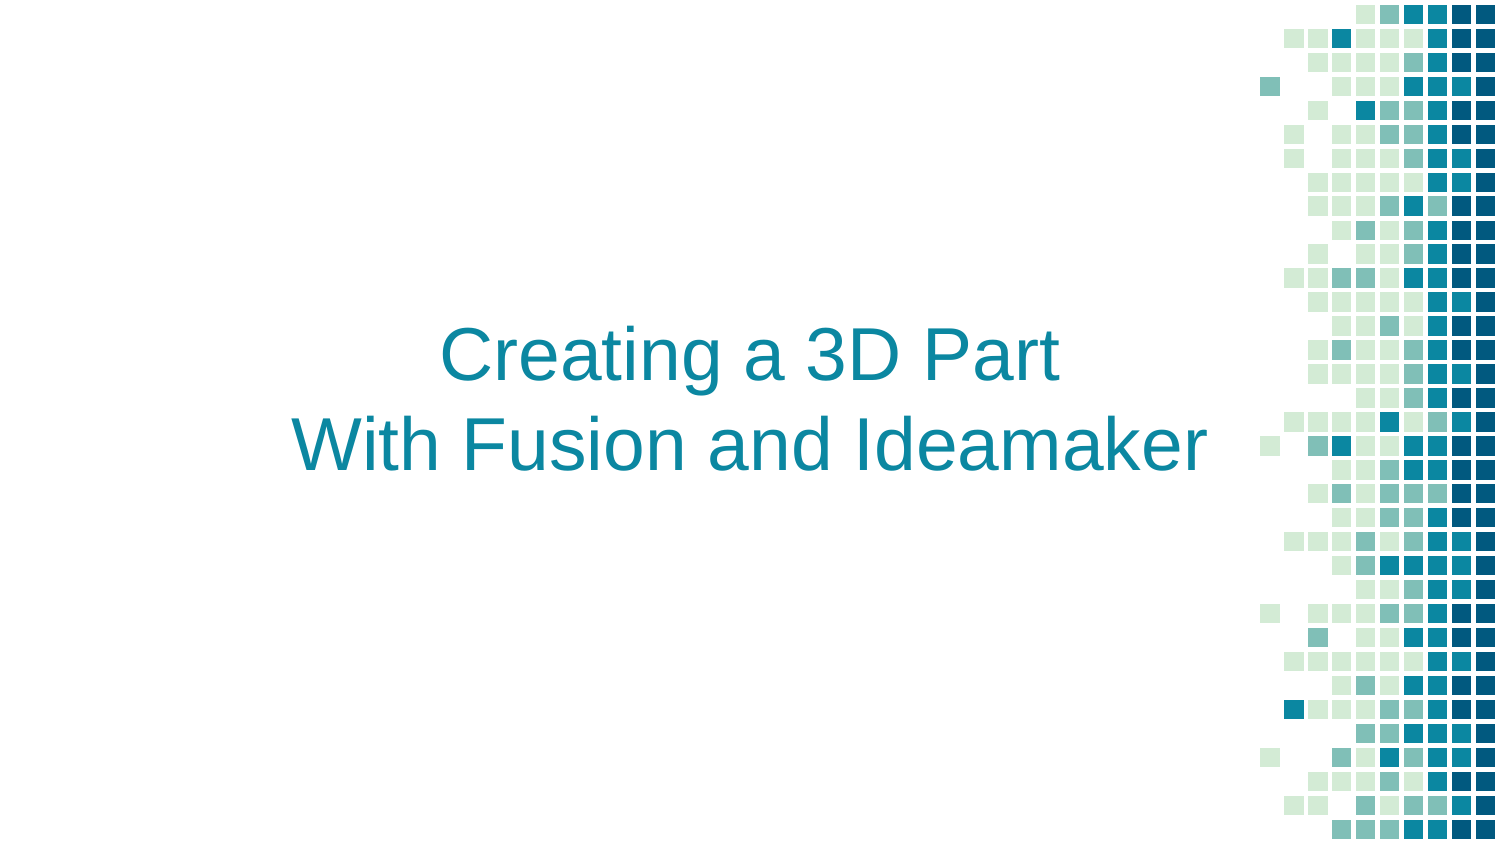

# Creating a 3D Part
With Fusion and Ideamaker